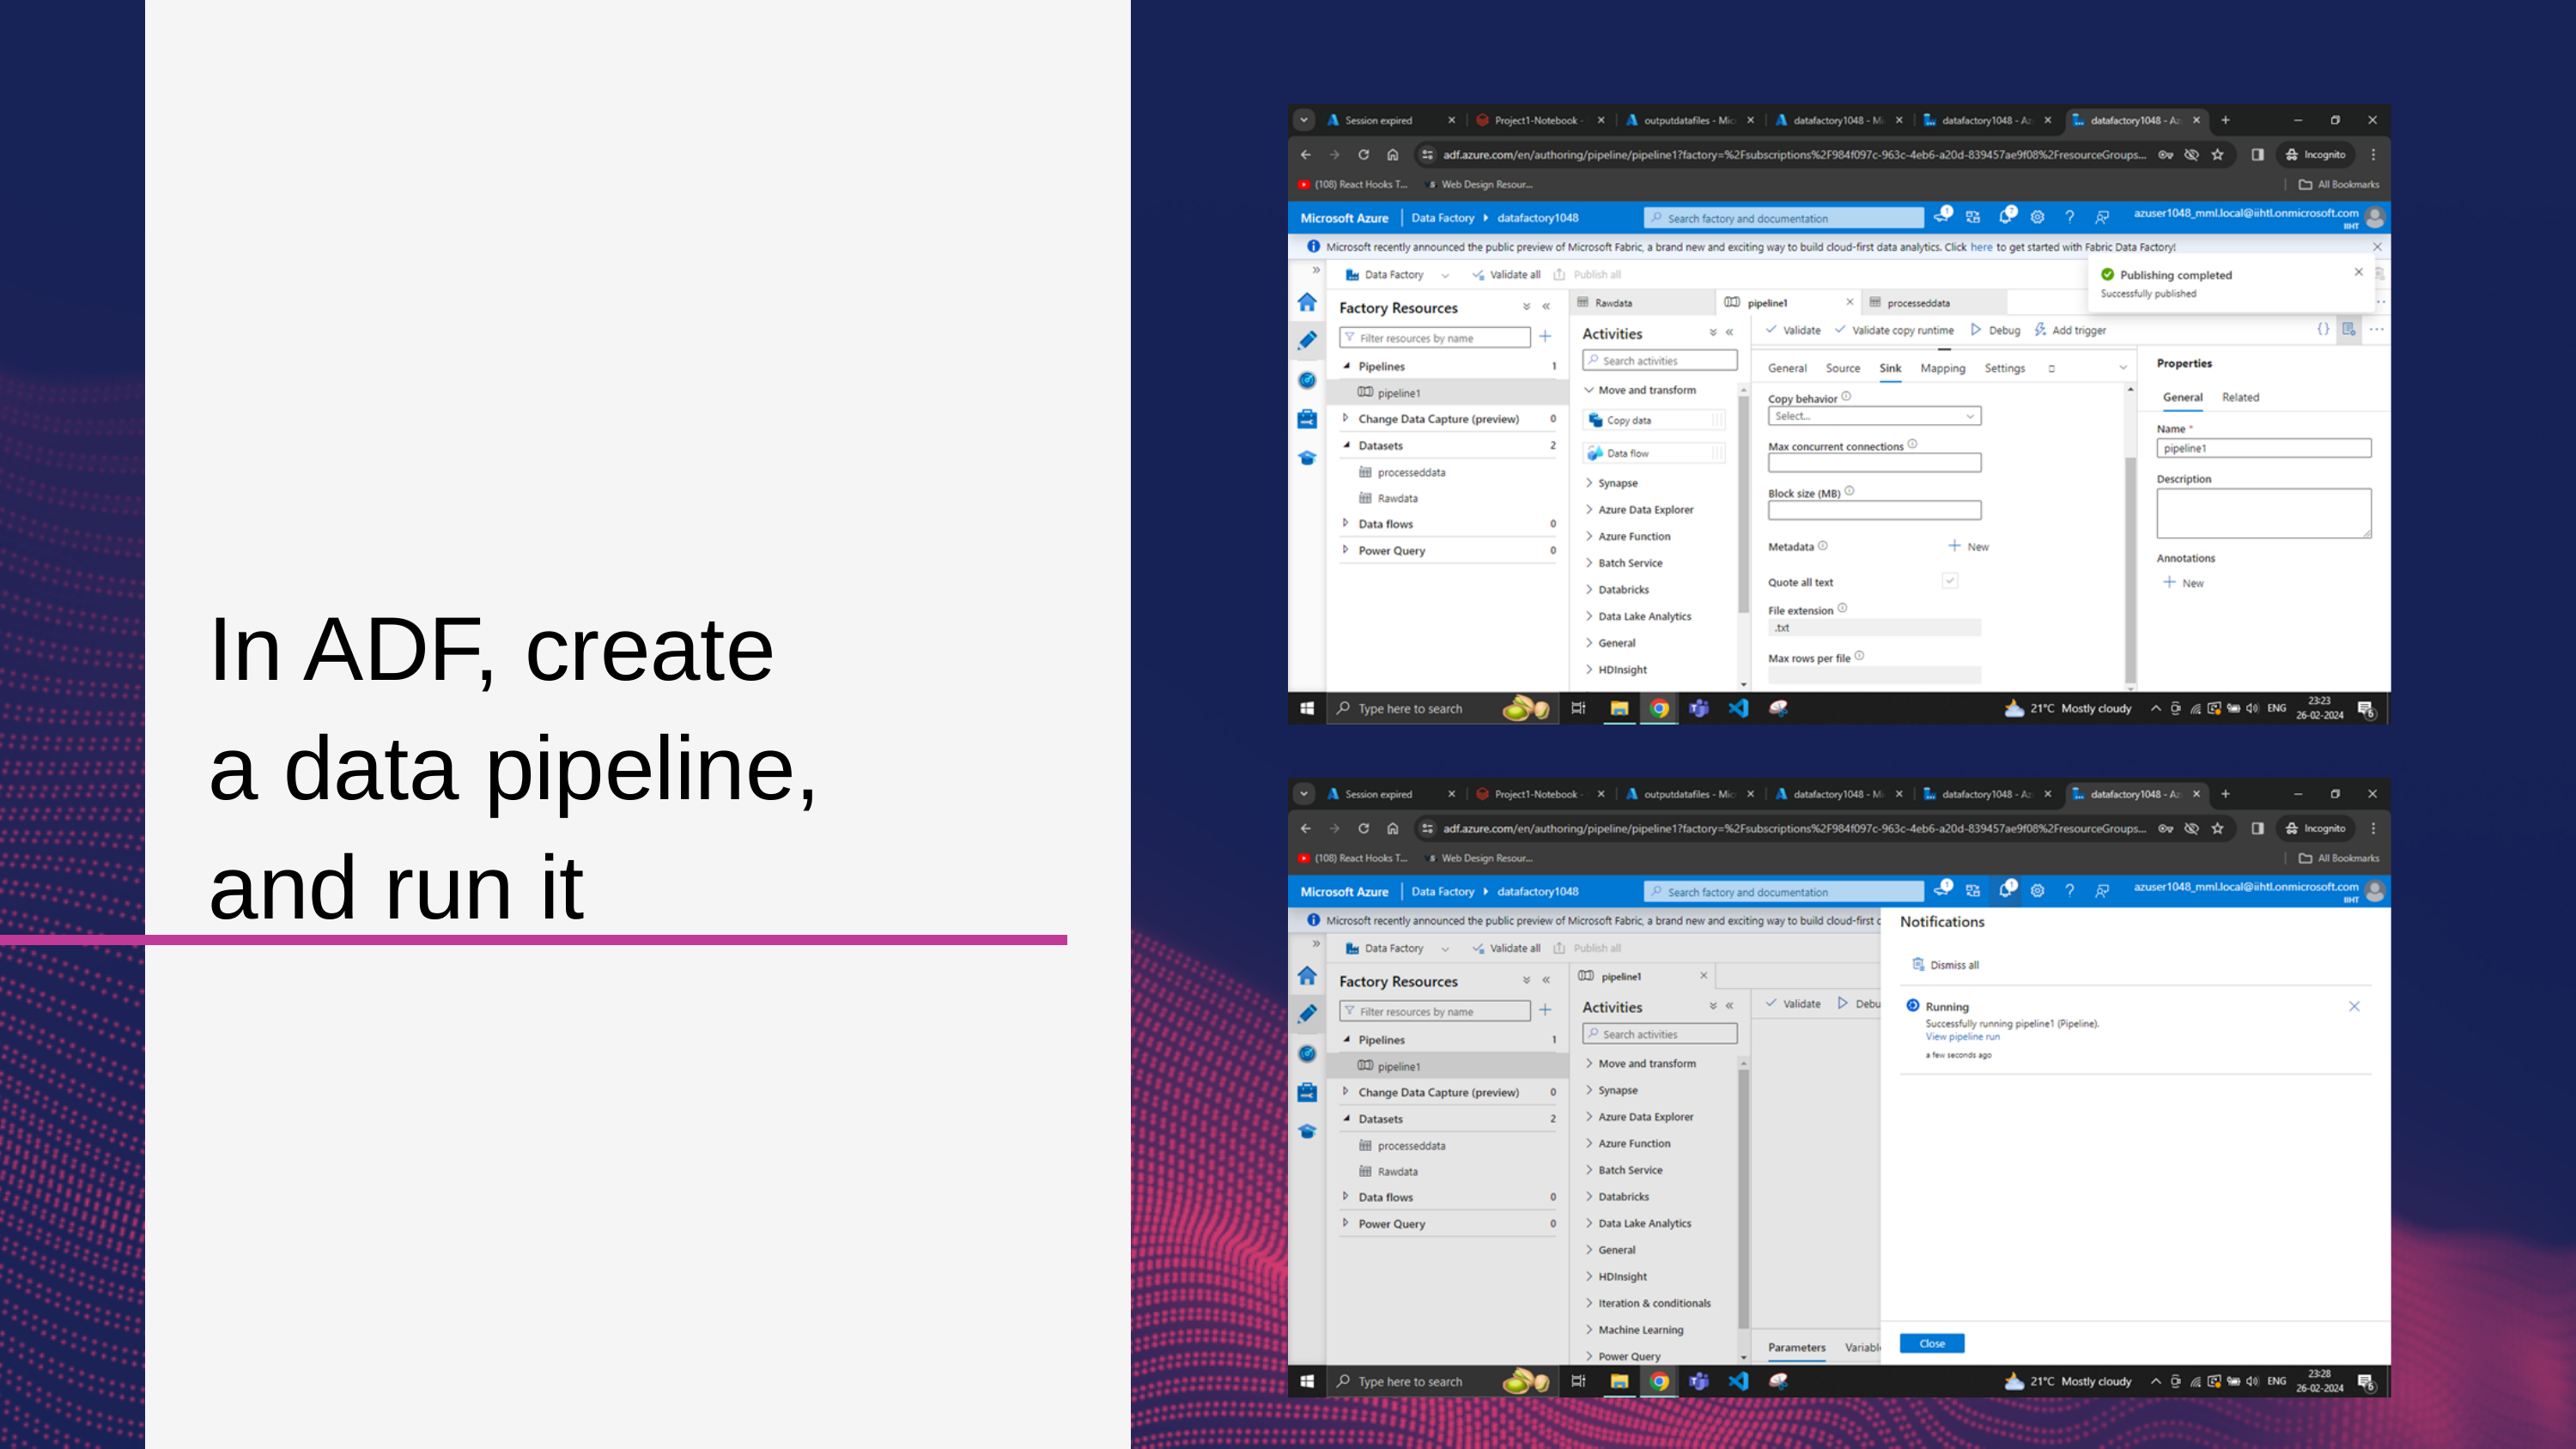

In ADF, create
a data pipeline,
and run it